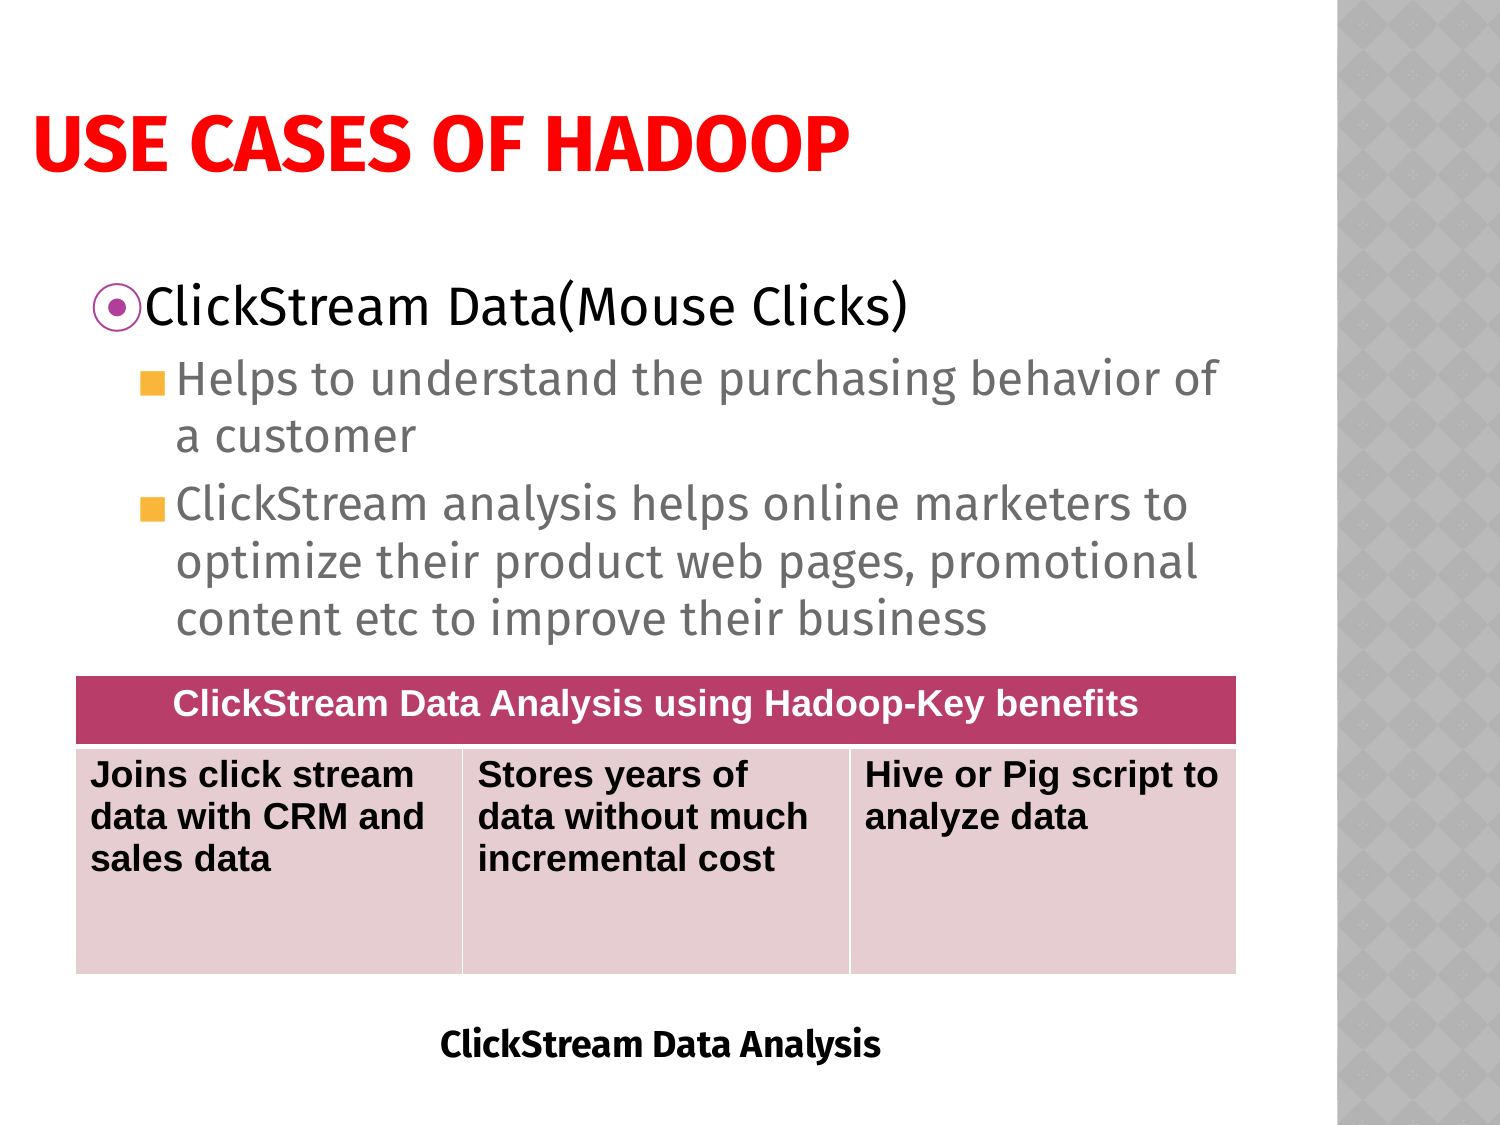

# USE CASES OF HADOOP
ClickStream Data(Mouse Clicks)
Helps to understand the purchasing behavior of a customer
ClickStream analysis helps online marketers to optimize their product web pages, promotional content etc to improve their business

| ClickStream Data Analysis using Hadoop-Key benefits |  |  |
| --- | --- | --- |
| Joins click stream data with CRM and sales data | Stores years of data without much incremental cost | Hive or Pig script to analyze data |
ClickStream Data Analysis